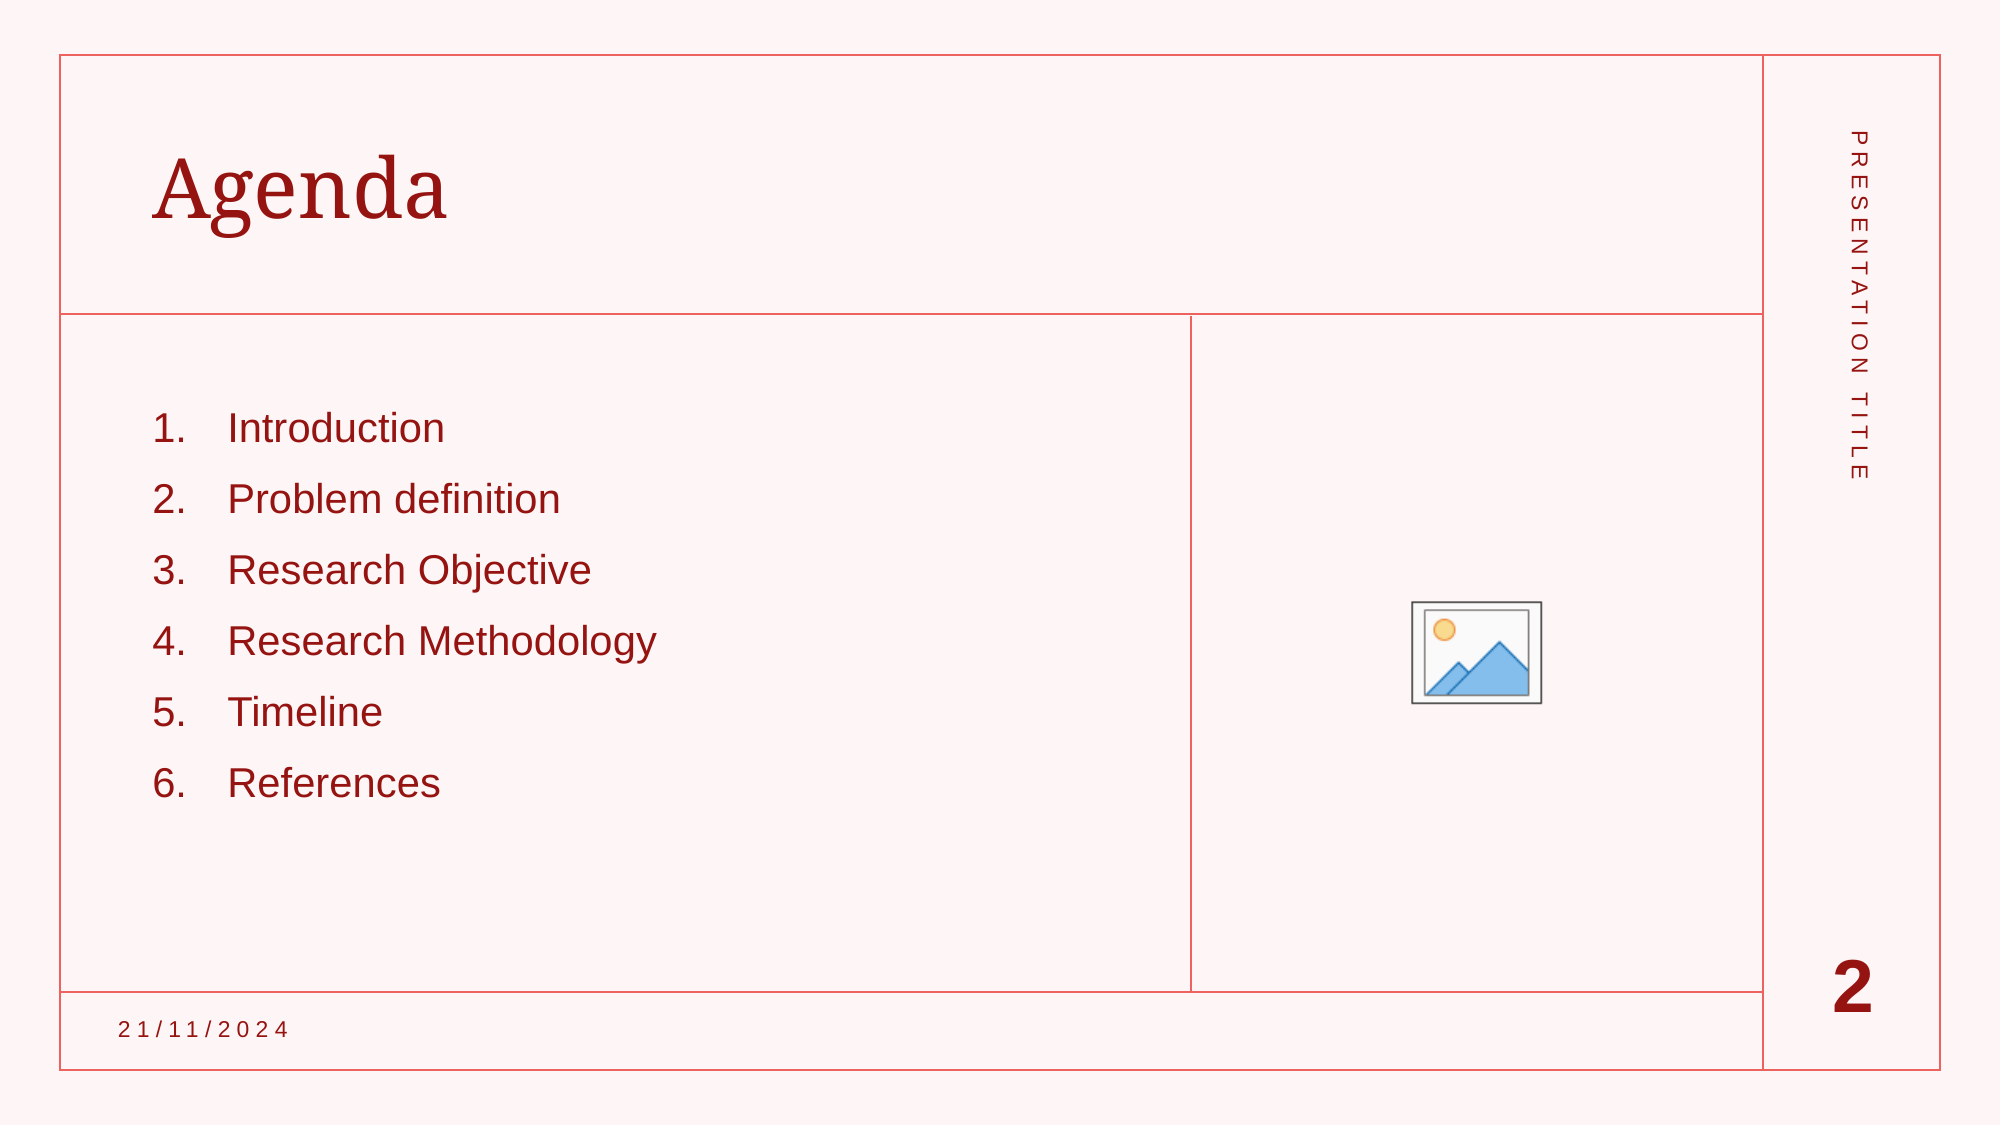

# Agenda

Introduction
Problem definition
Research Objective
Research Methodology
Timeline
References
PRESENTATION TITLE
2
21/11/2024